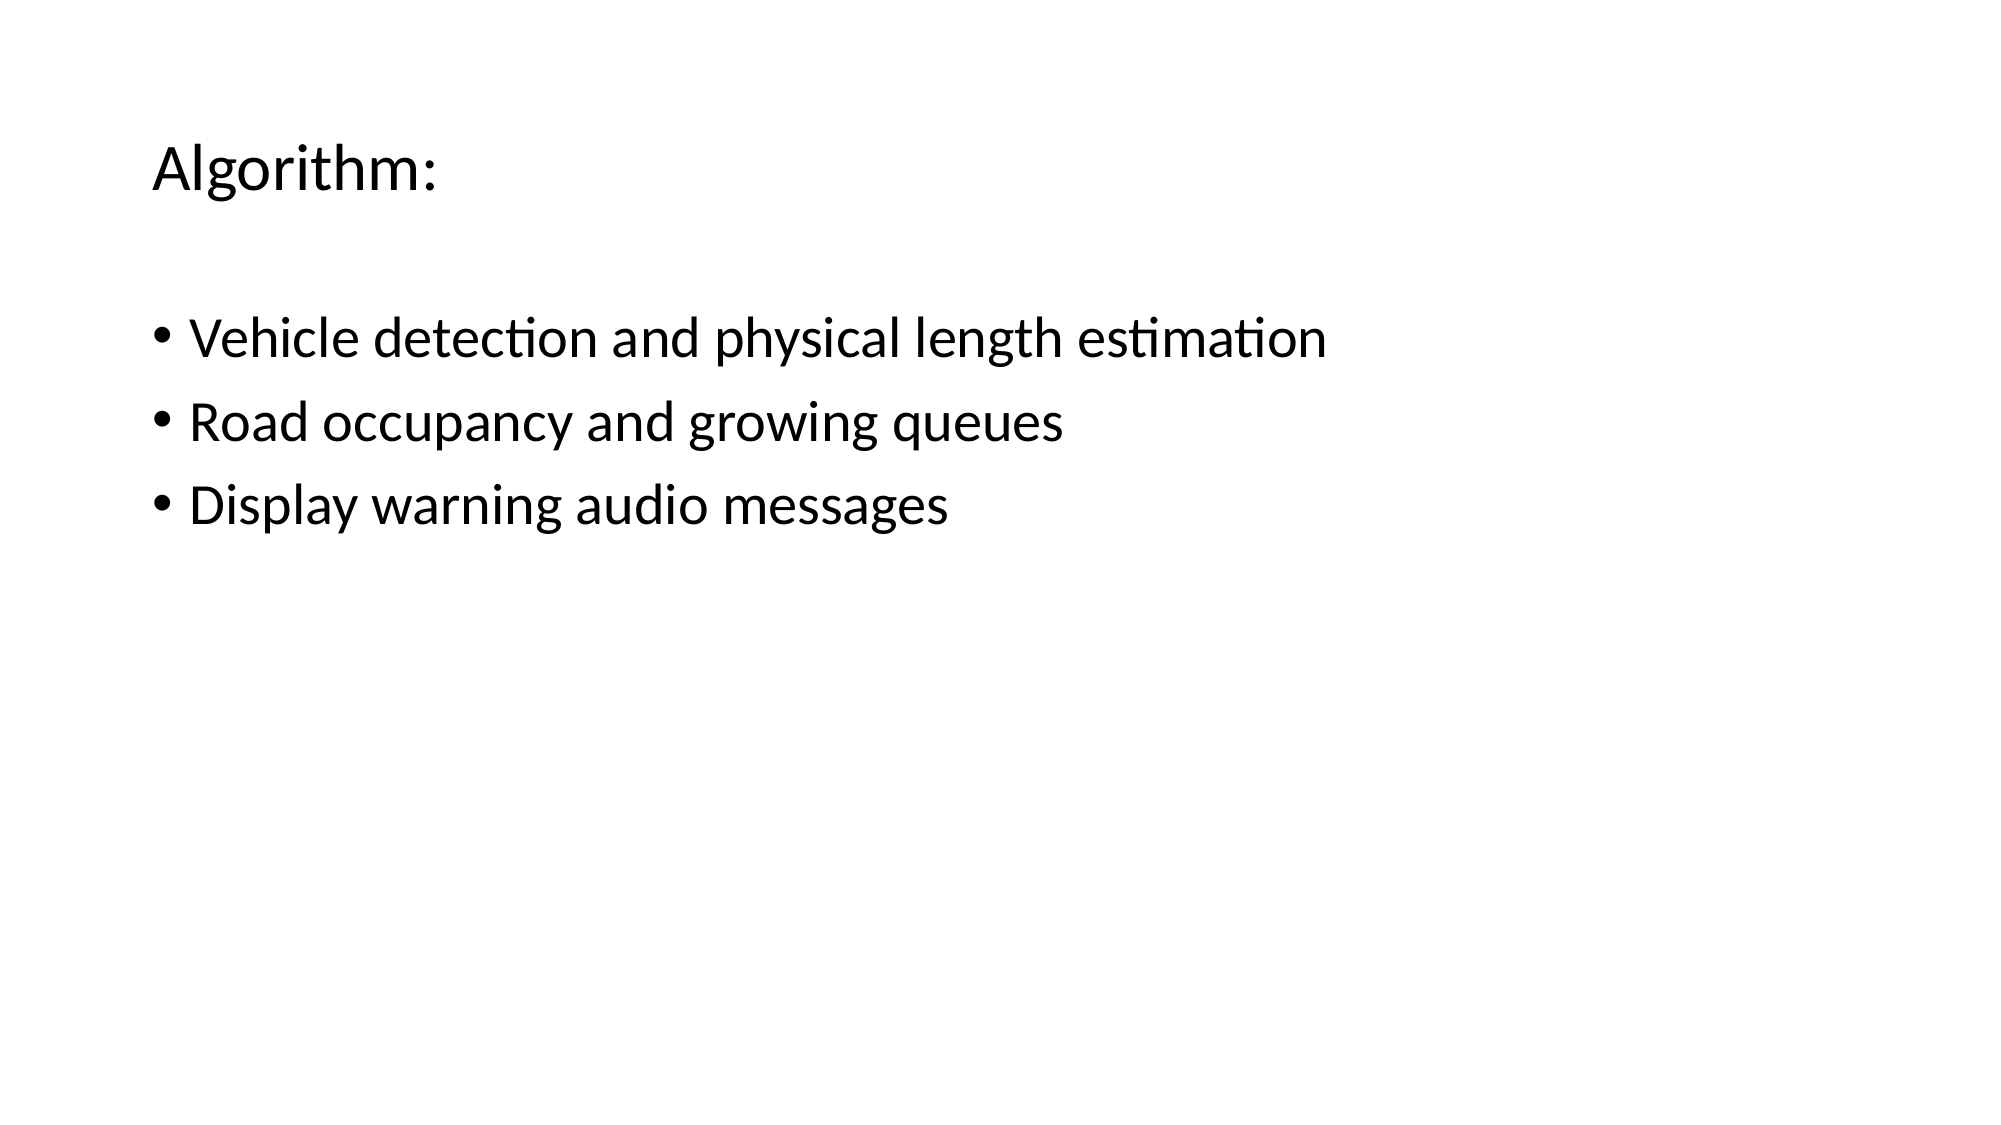

# Algorithm:
Vehicle detection and physical length estimation
Road occupancy and growing queues
Display warning audio messages